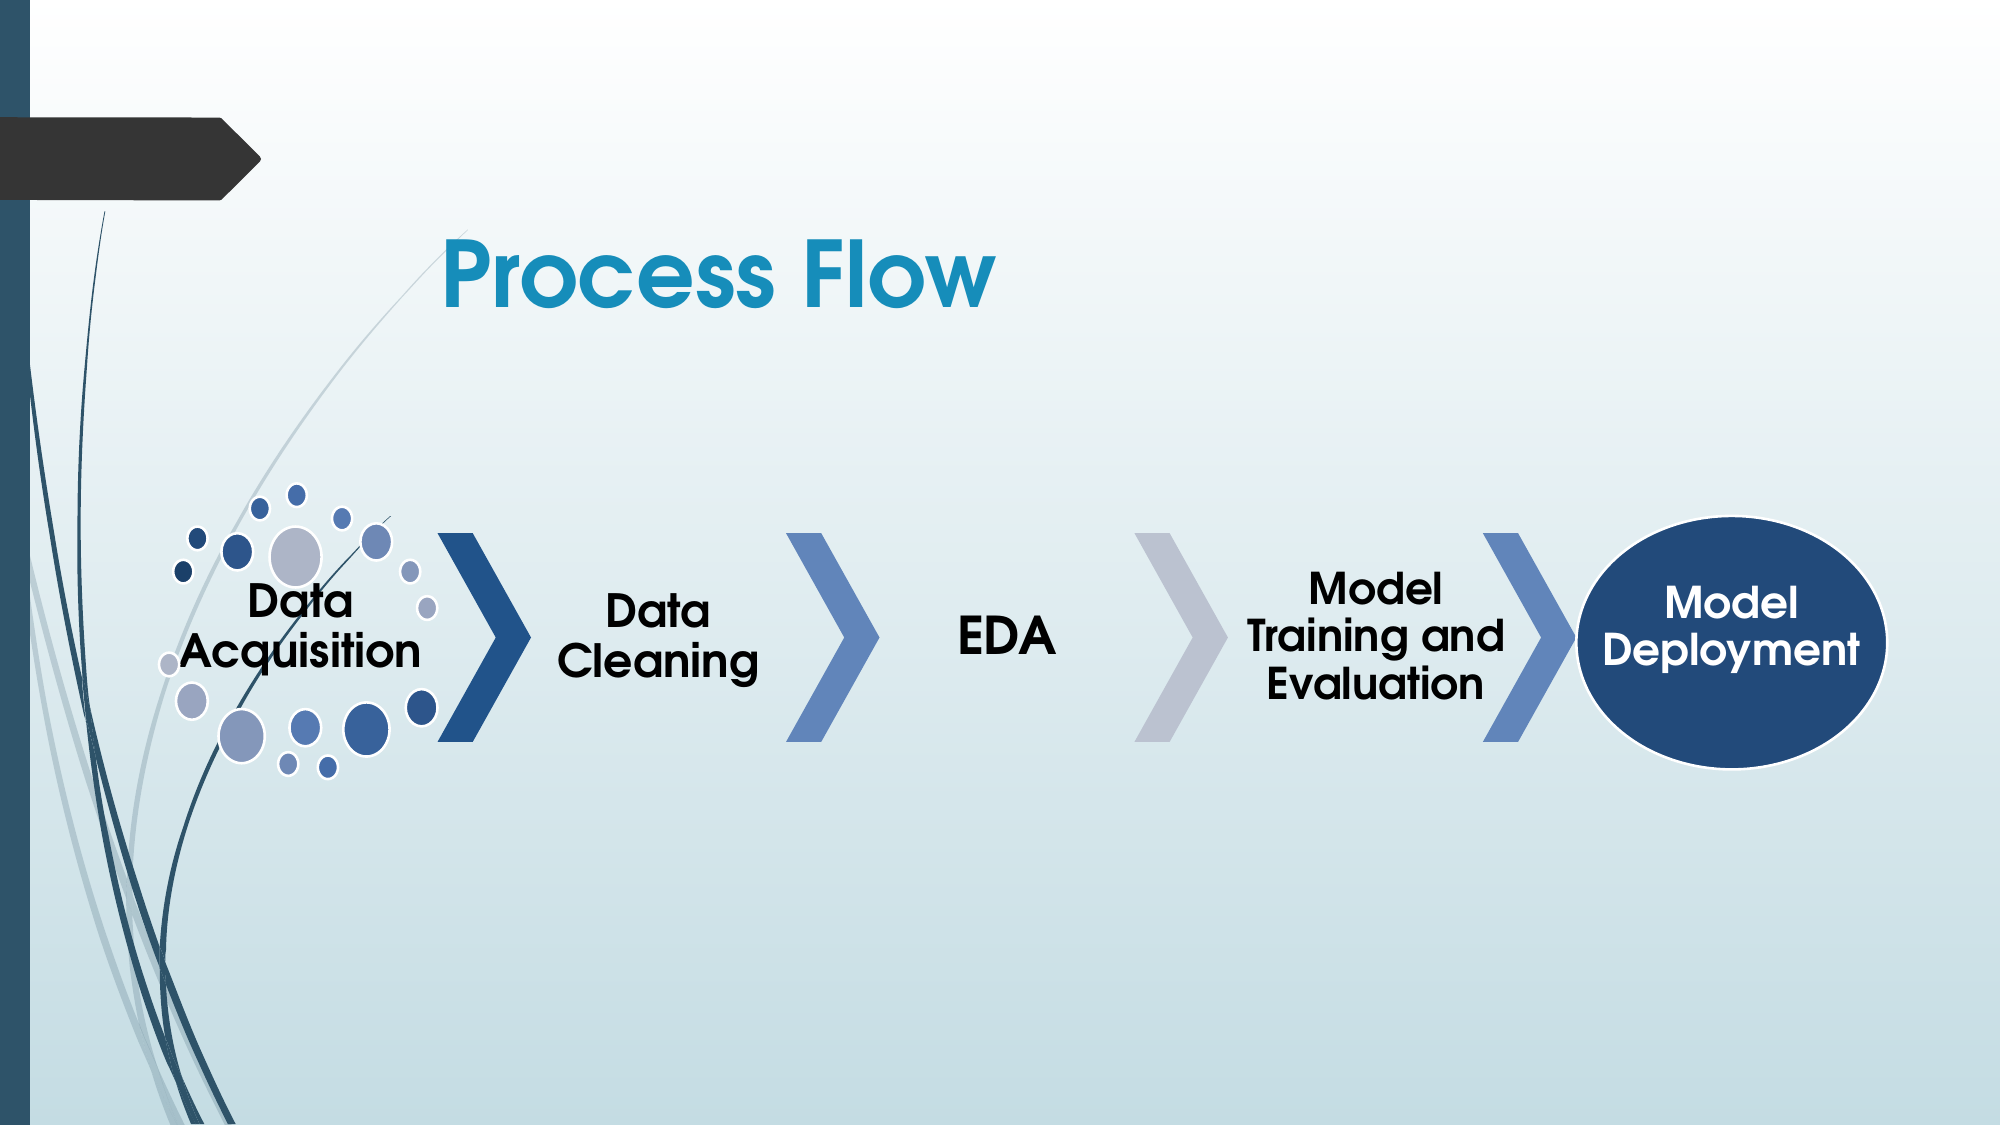

# Process Flow

Model Deployment

Data Cleaning

EDA

Model Training and Evaluation
Data Acquisition